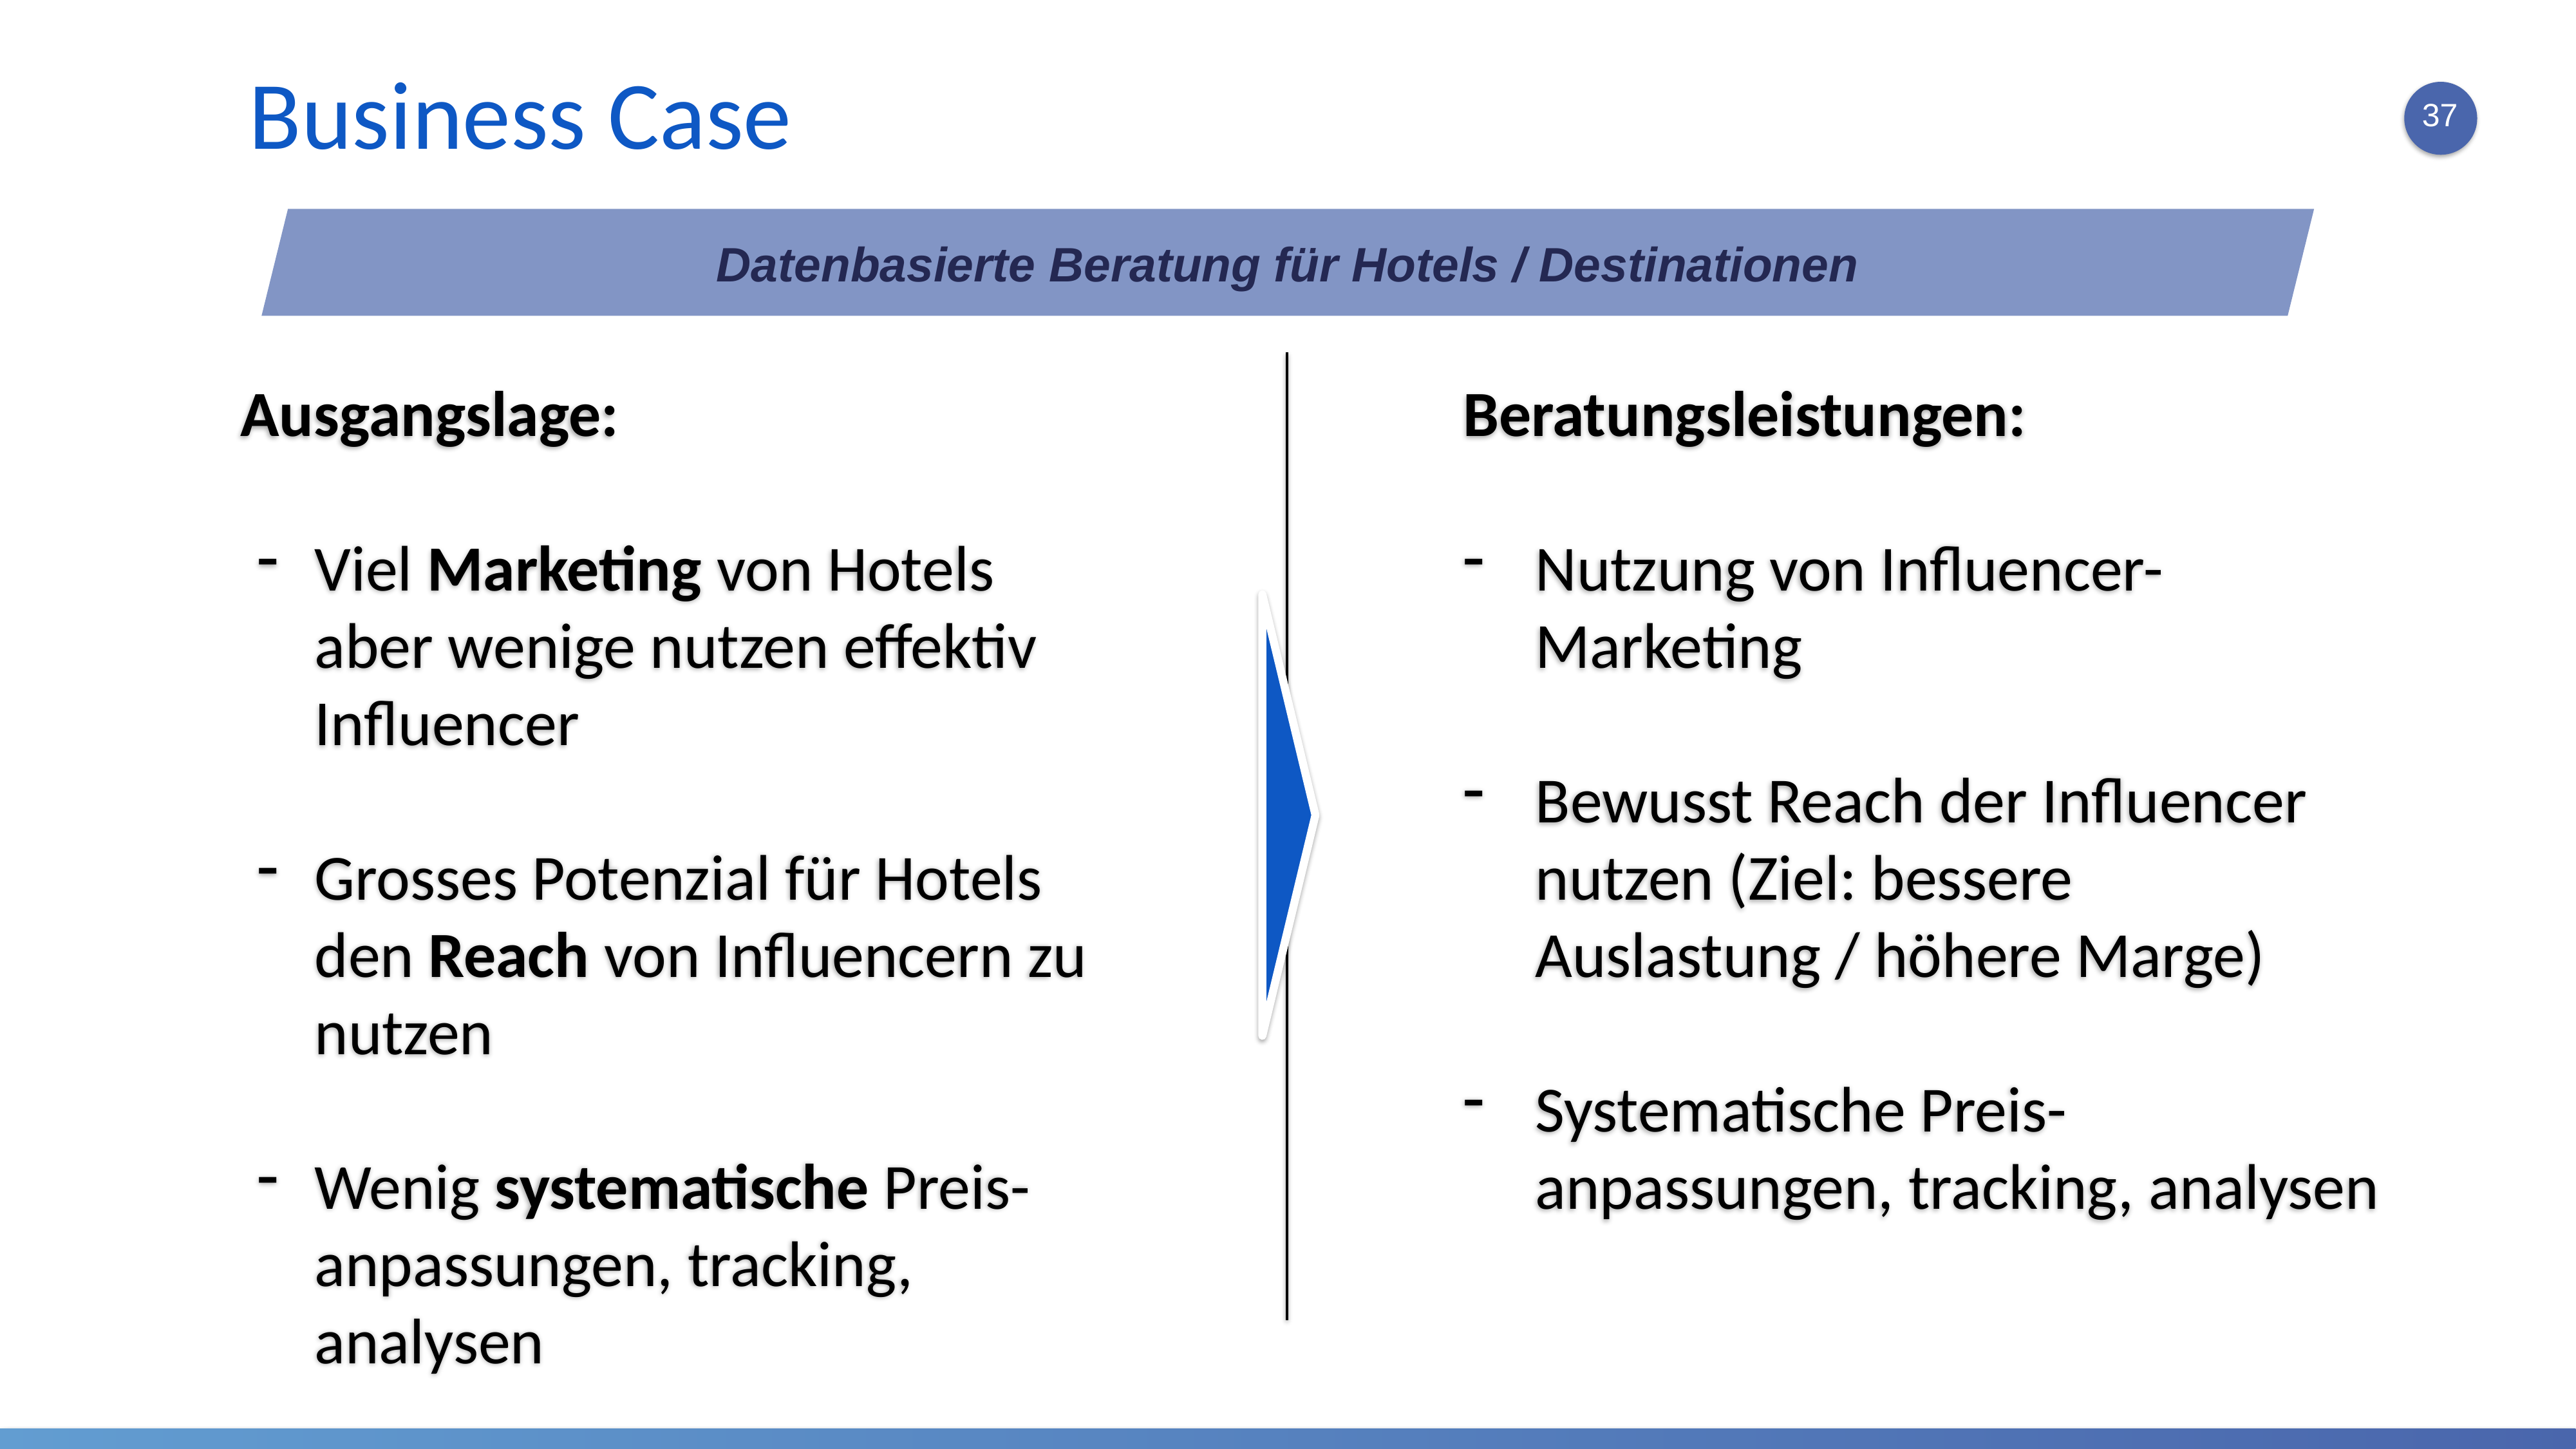

Business Case
37
Datenbasierte Beratung für Hotels / Destinationen
Ausgangslage:

Viel Marketing von Hotels aber wenige nutzen effektiv Influencer

Grosses Potenzial für Hotels den Reach von Influencern zu nutzen

Wenig systematische Preis-anpassungen, tracking, analysen
Beratungsleistungen:

Nutzung von Influencer-Marketing

Bewusst Reach der Influencer nutzen (Ziel: bessere Auslastung / höhere Marge)

Systematische Preis-anpassungen, tracking, analysen